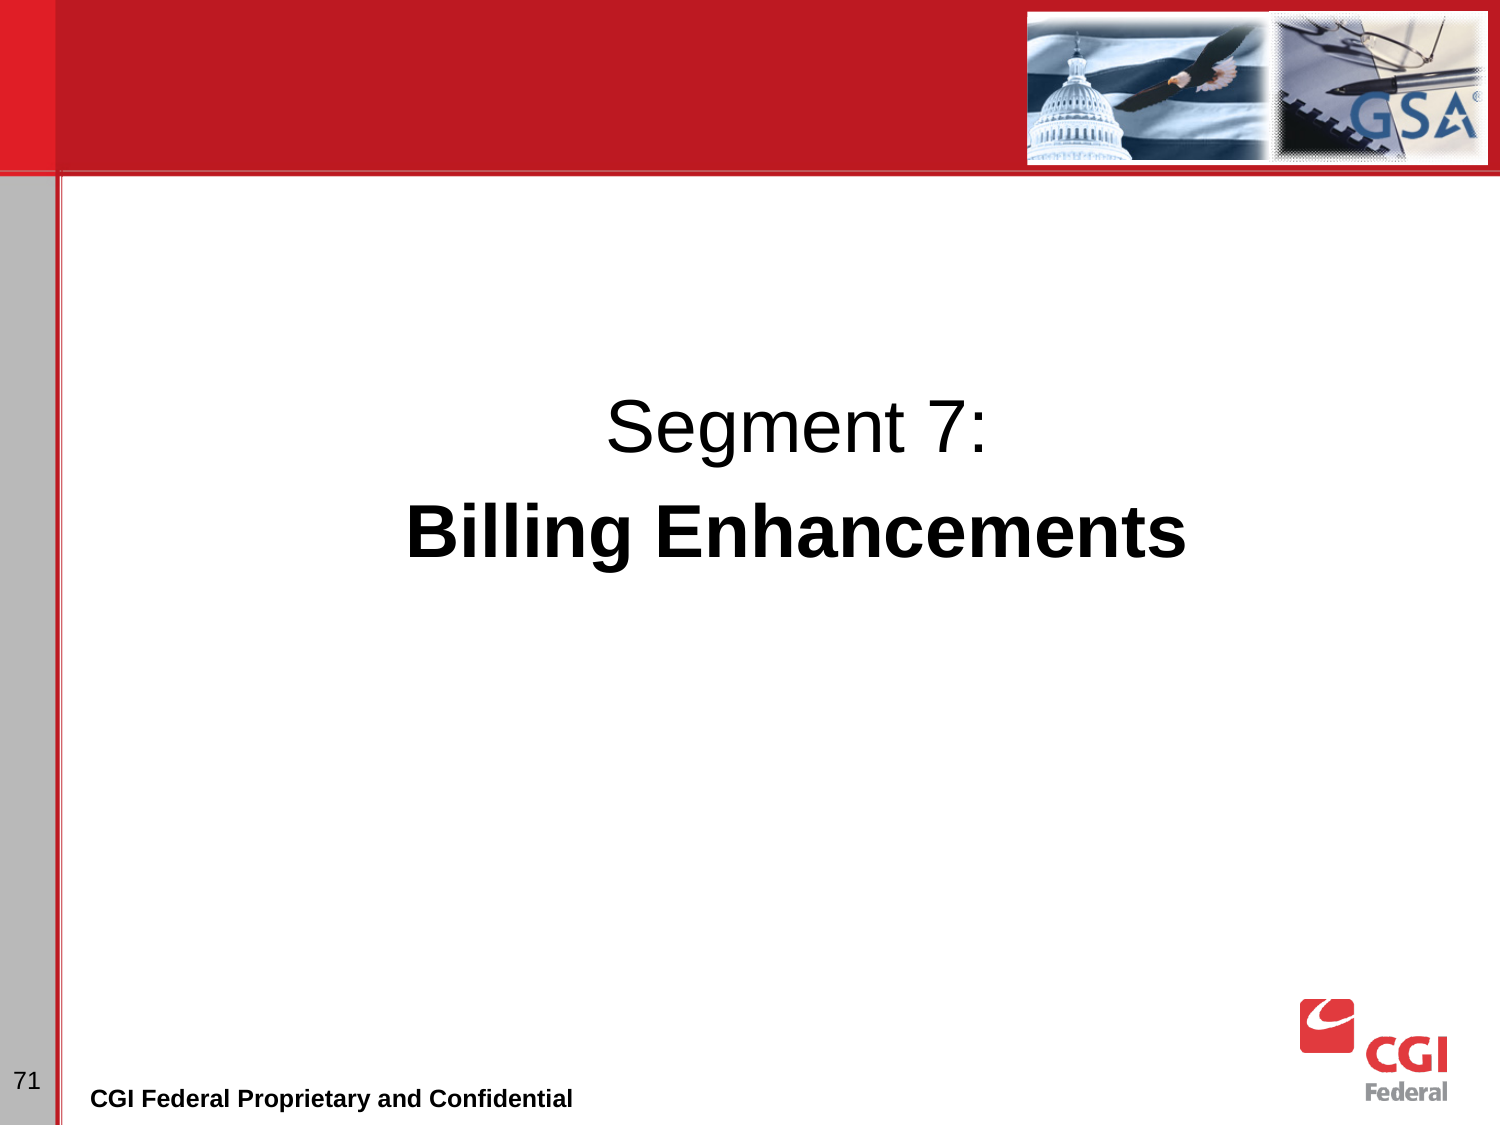

#
Segment 7:
Billing Enhancements

71
CGI Federal Proprietary and Confidential